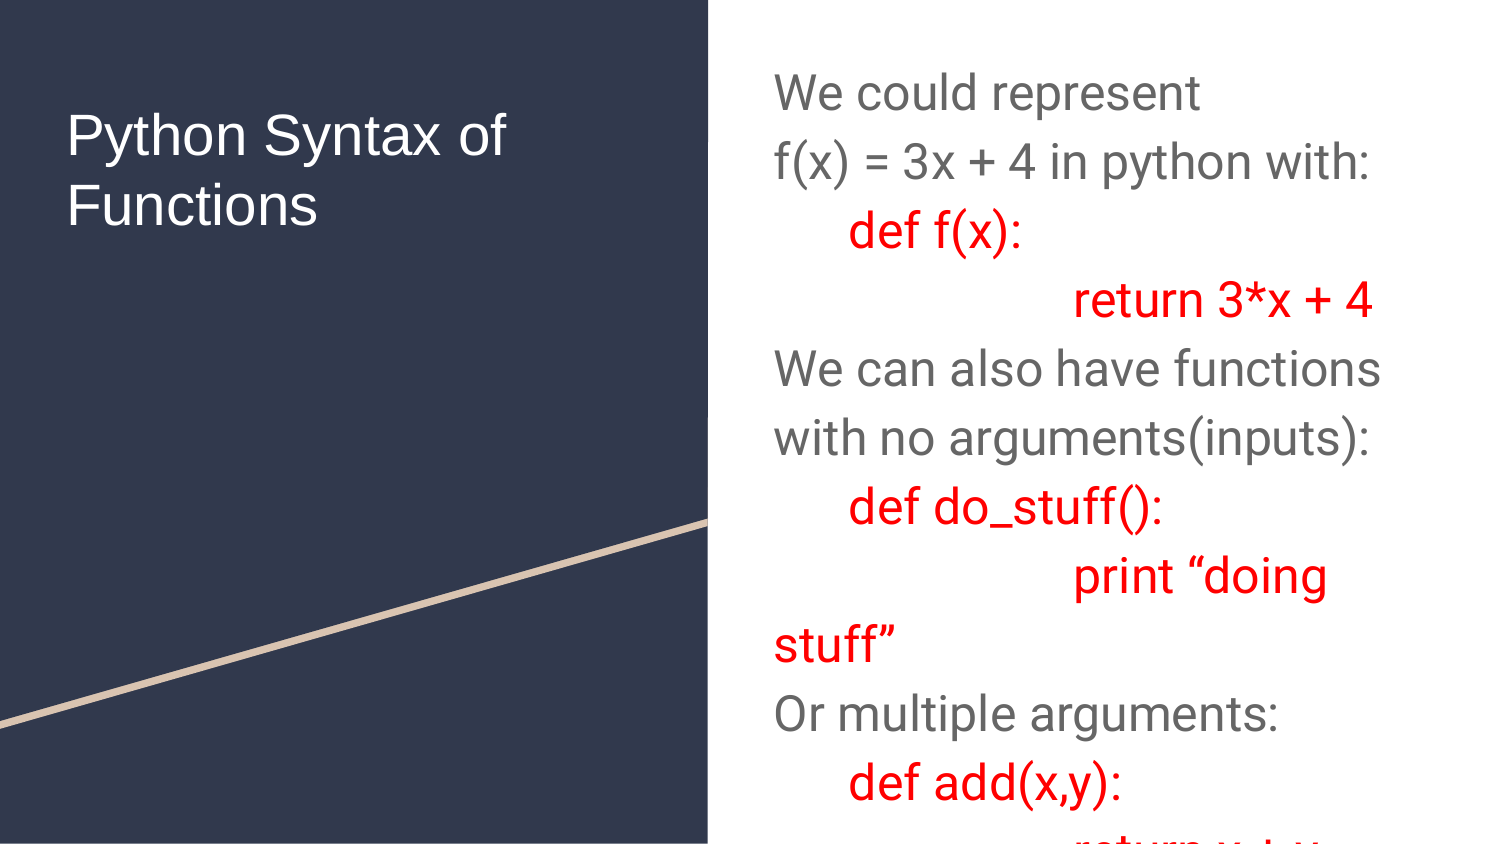

We could represent
f(x) = 3x + 4 in python with:
def f(x):
		return 3*x + 4
We can also have functions with no arguments(inputs):
def do_stuff():
		print “doing stuff”
Or multiple arguments:
def add(x,y):
		return x + y

# Python Syntax of Functions